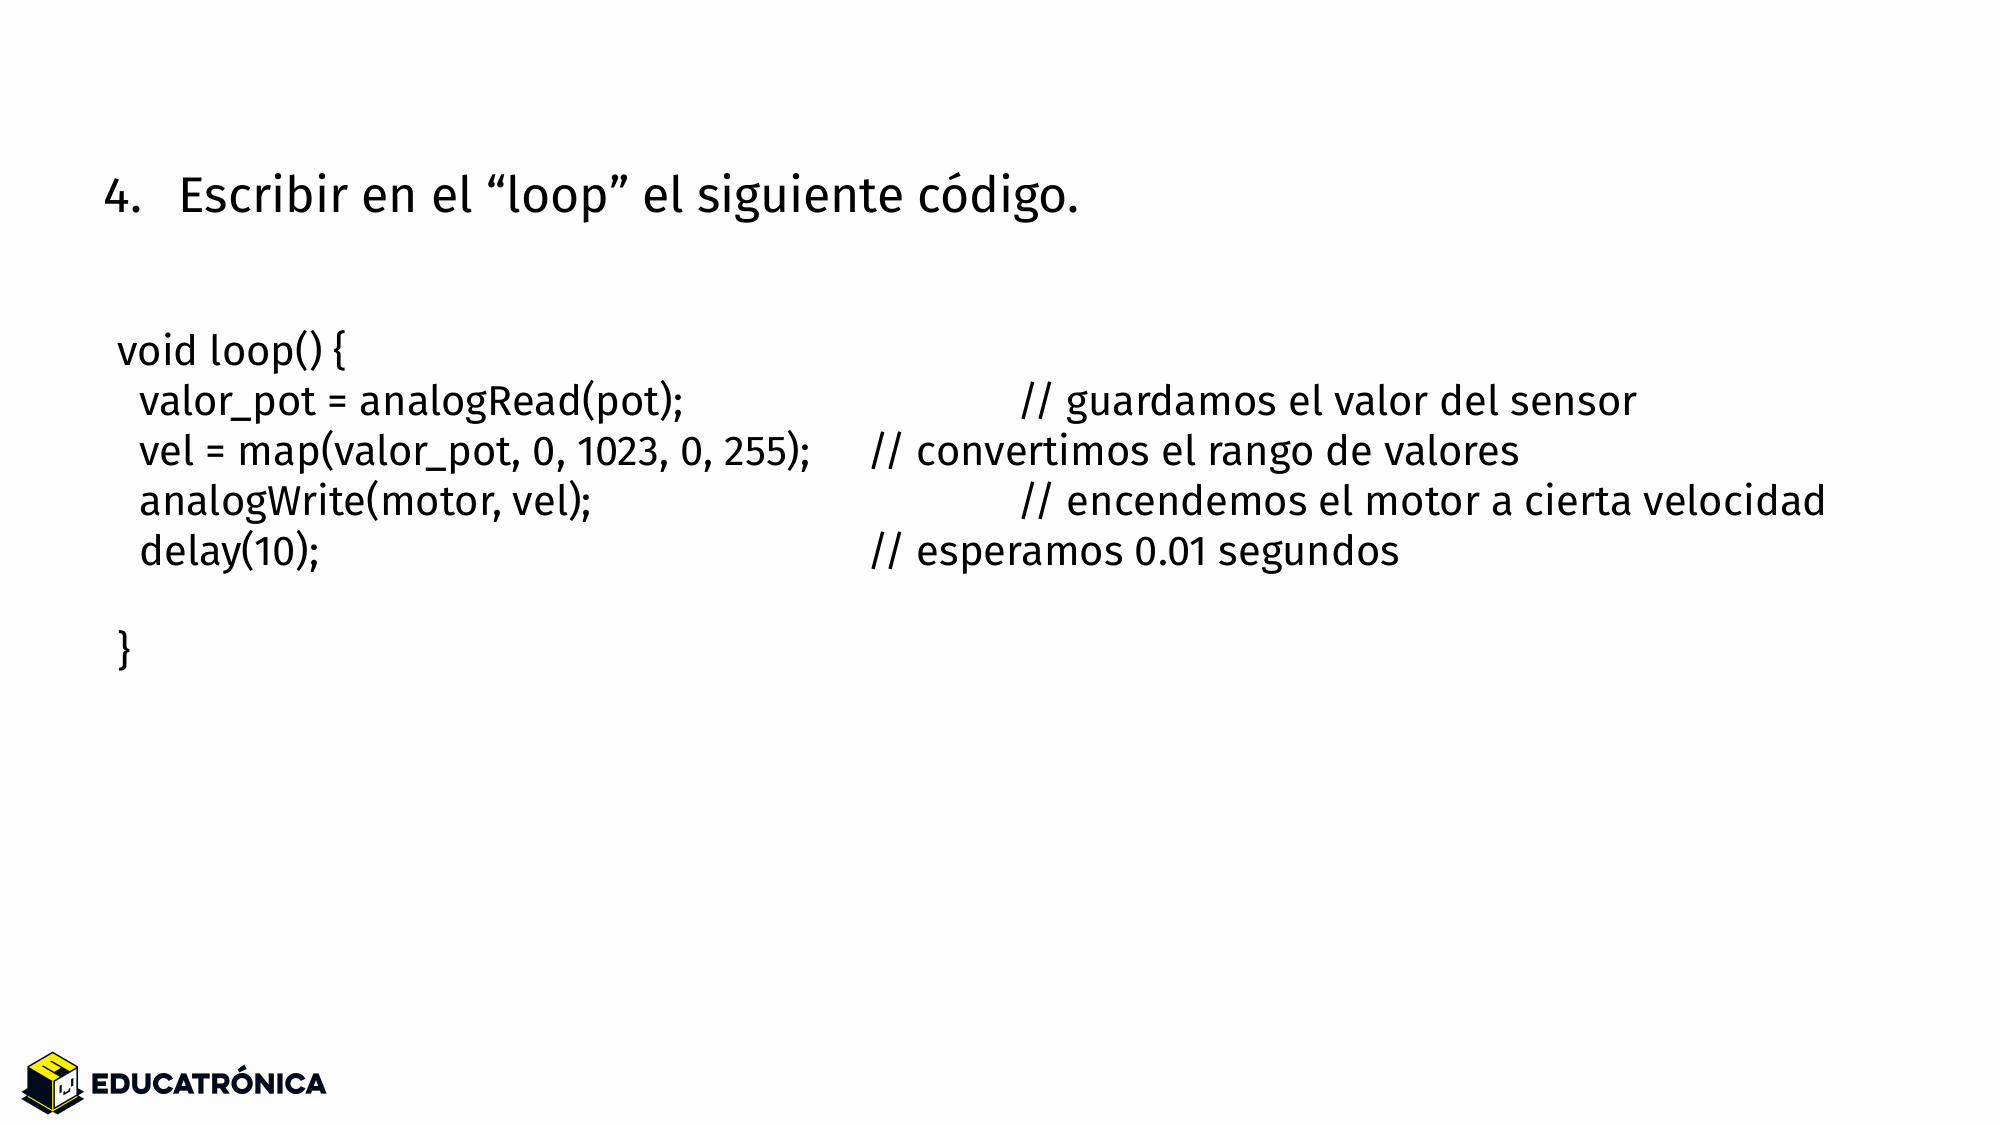

Escribir en el “loop” el siguiente código.

void loop() {
  valor_pot = analogRead(pot);             		// guardamos el valor del sensor
  vel = map(valor_pot, 0, 1023, 0, 255); 	// convertimos el rango de valores
  analogWrite(motor, vel);                  		// encendemos el motor a cierta velocidad
  delay(10);                                		// esperamos 0.01 segundos

}